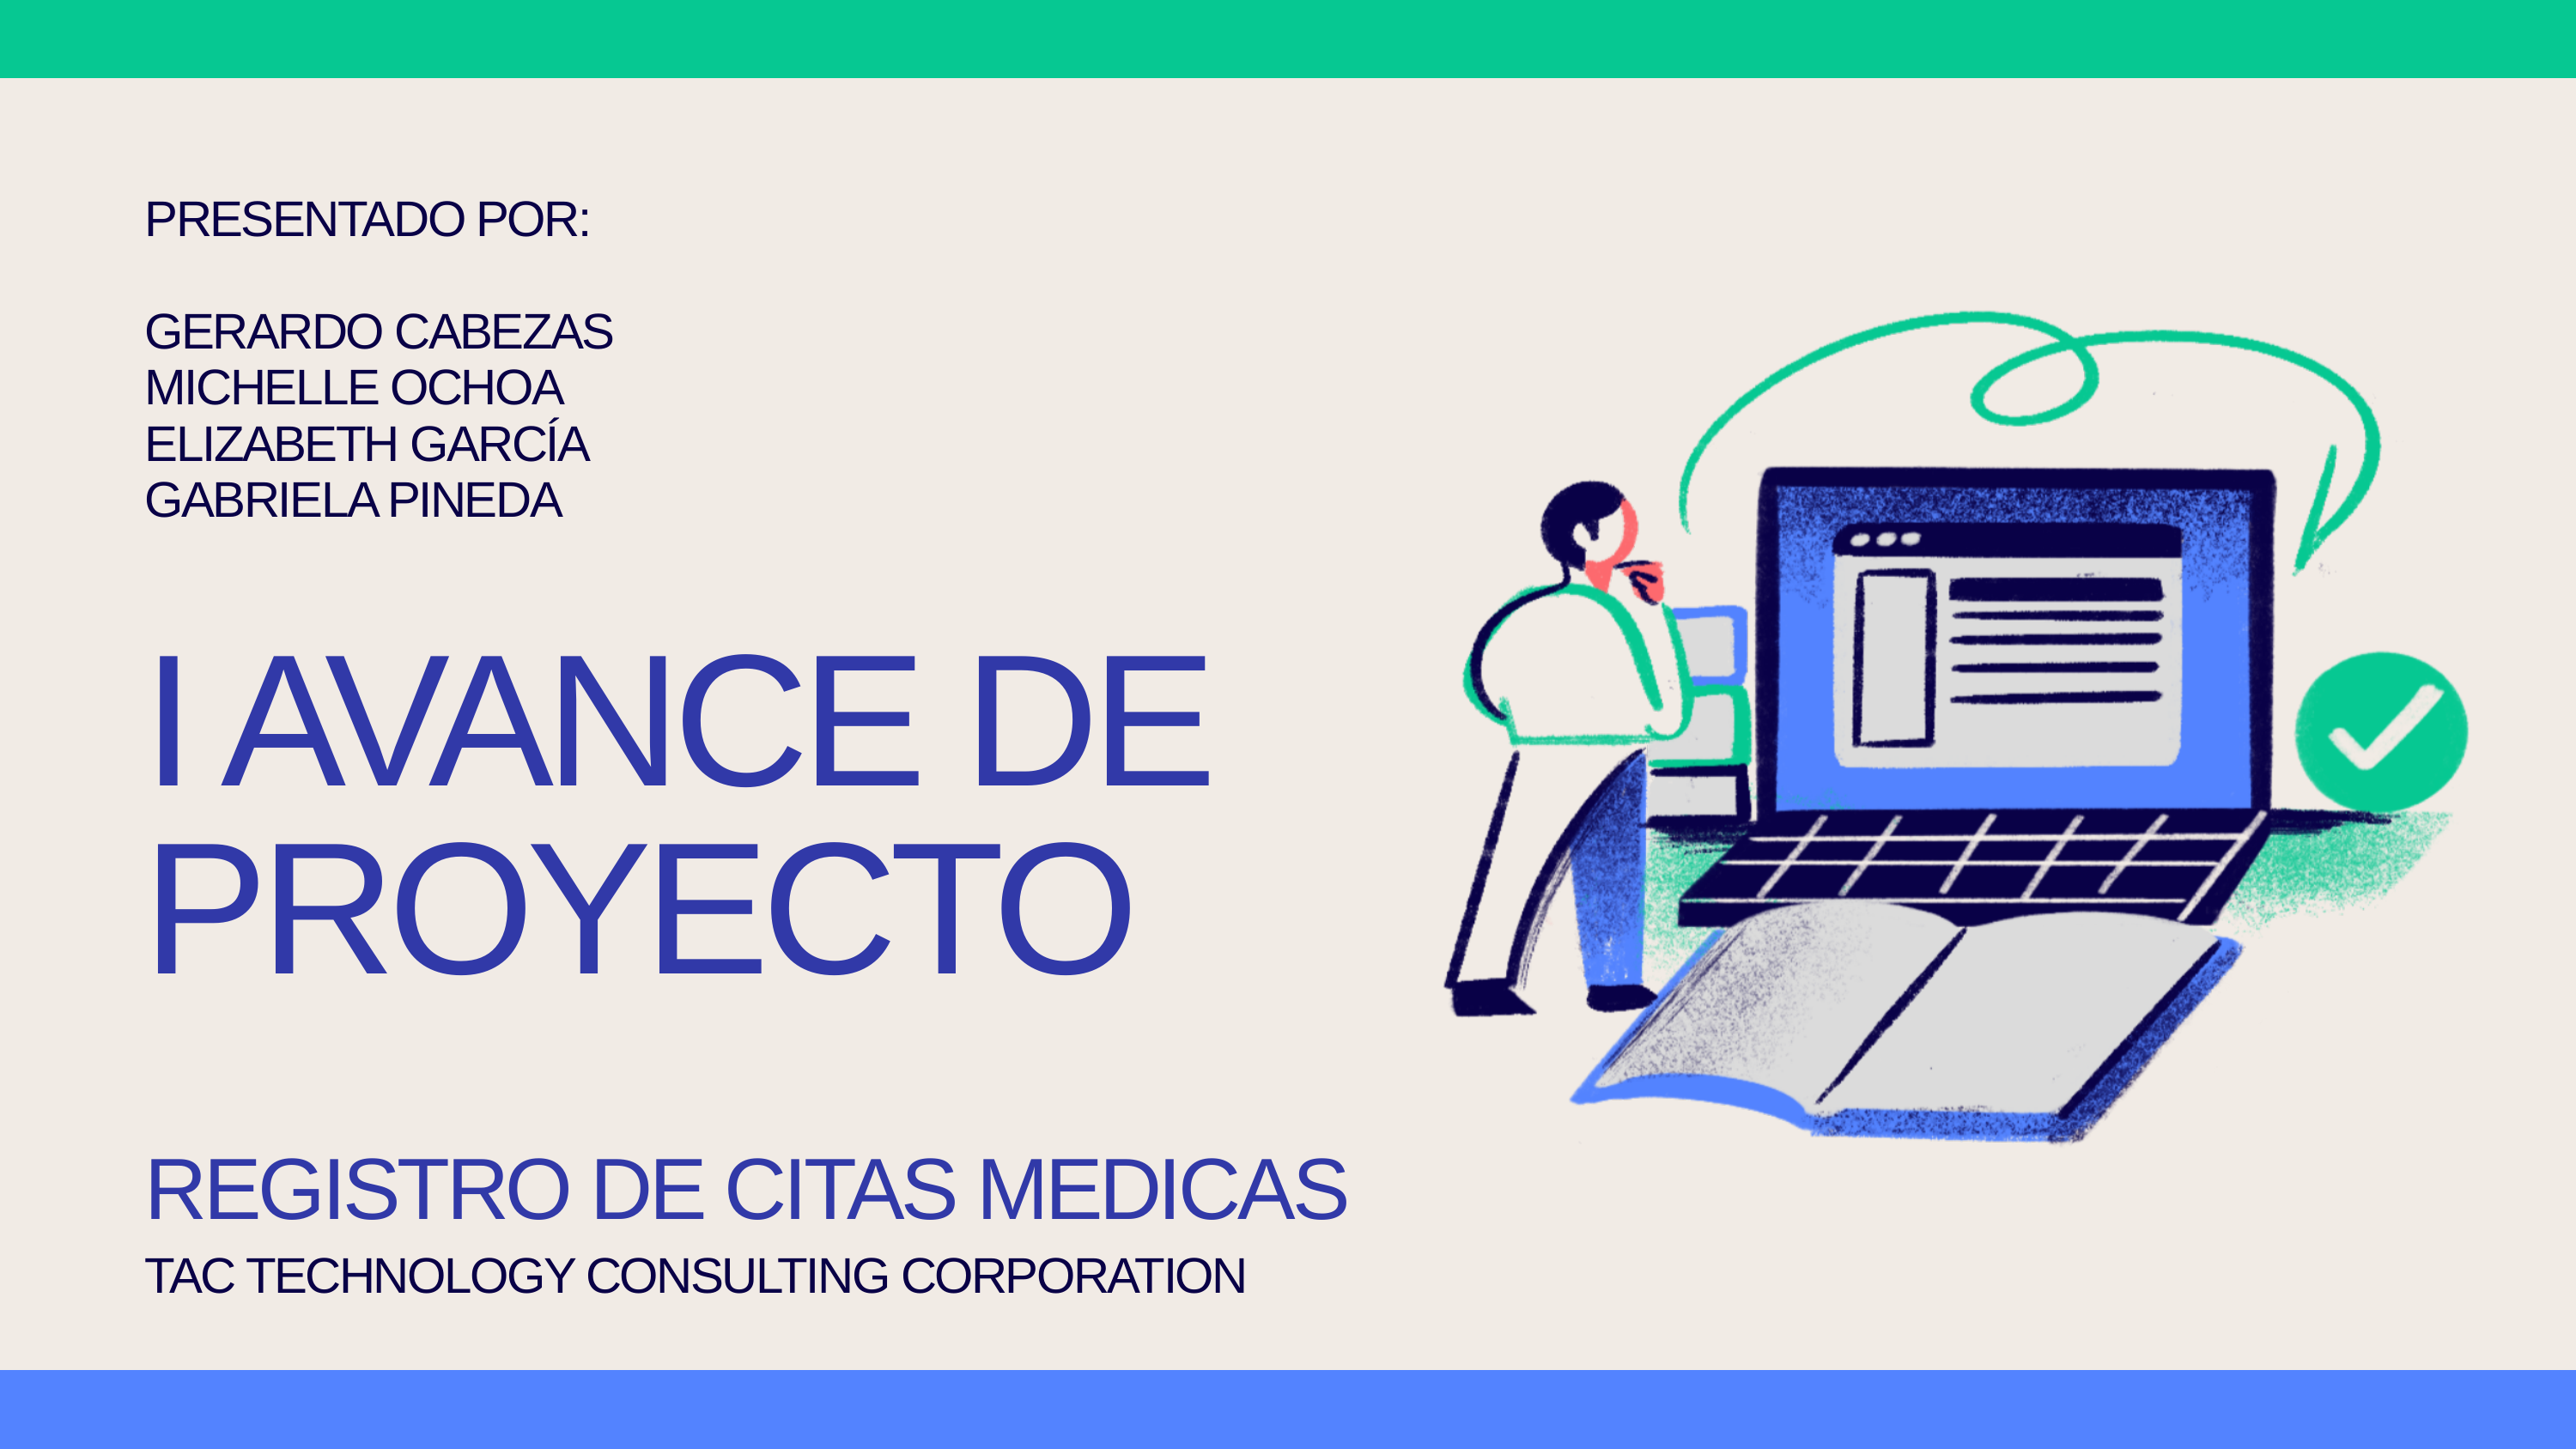

PRESENTADO POR:

GERARDO CABEZAS
MICHELLE OCHOA
ELIZABETH GARCÍA
GABRIELA PINEDA

I AVANCE DE PROYECTO
REGISTRO DE CITAS MEDICAS
TAC TECHNOLOGY CONSULTING CORPORATION